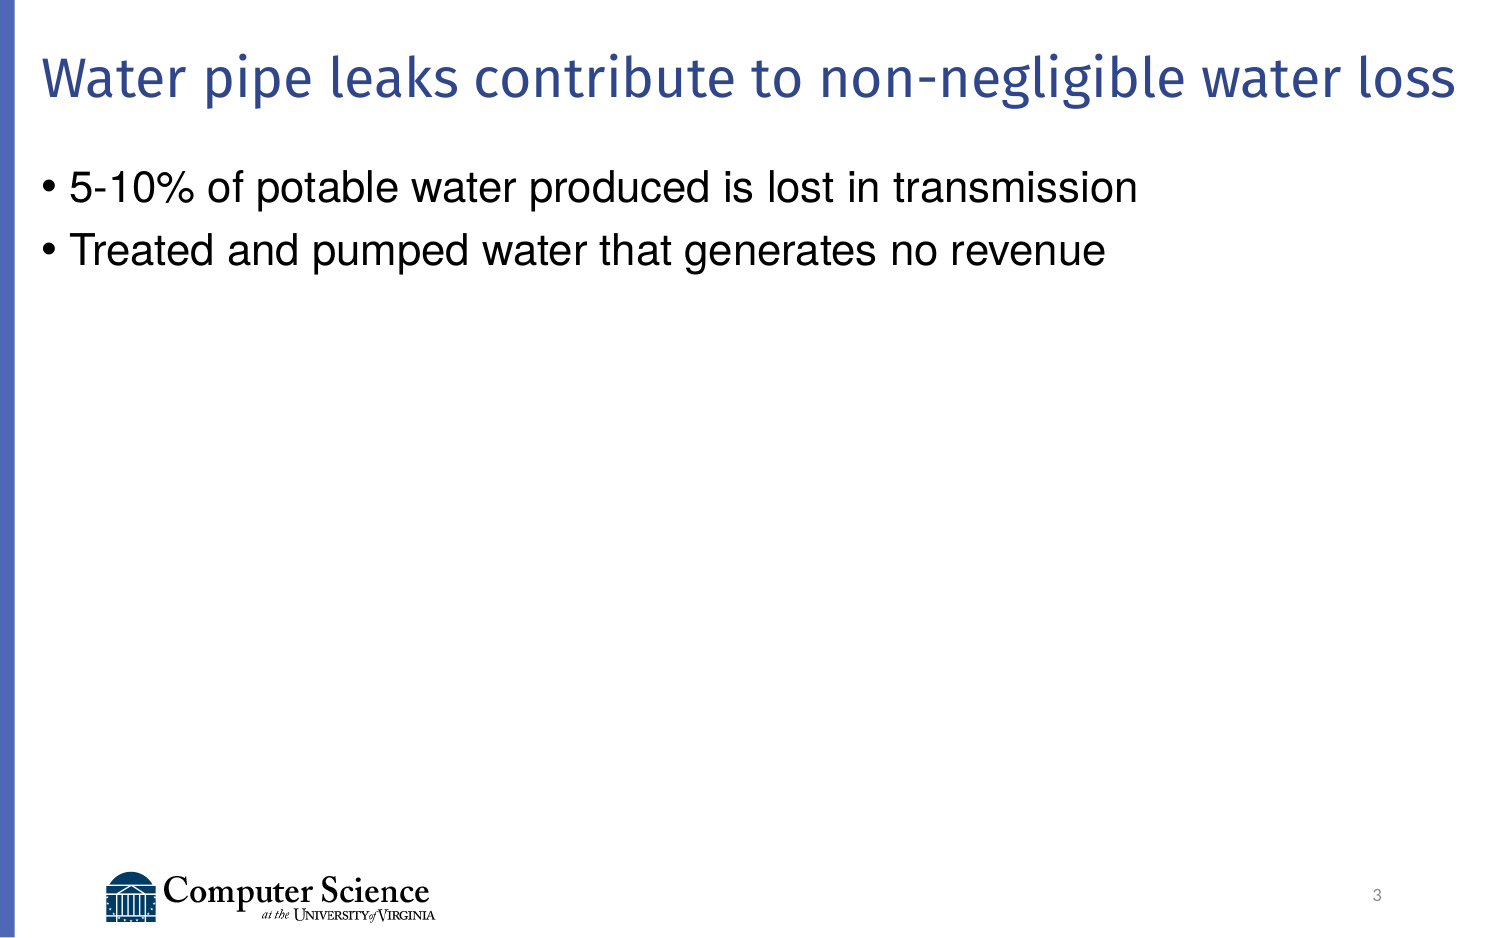

# Water pipe leaks contribute to non-negligible water loss
5-10% of potable water produced is lost in transmission
Treated and pumped water that generates no revenue
3